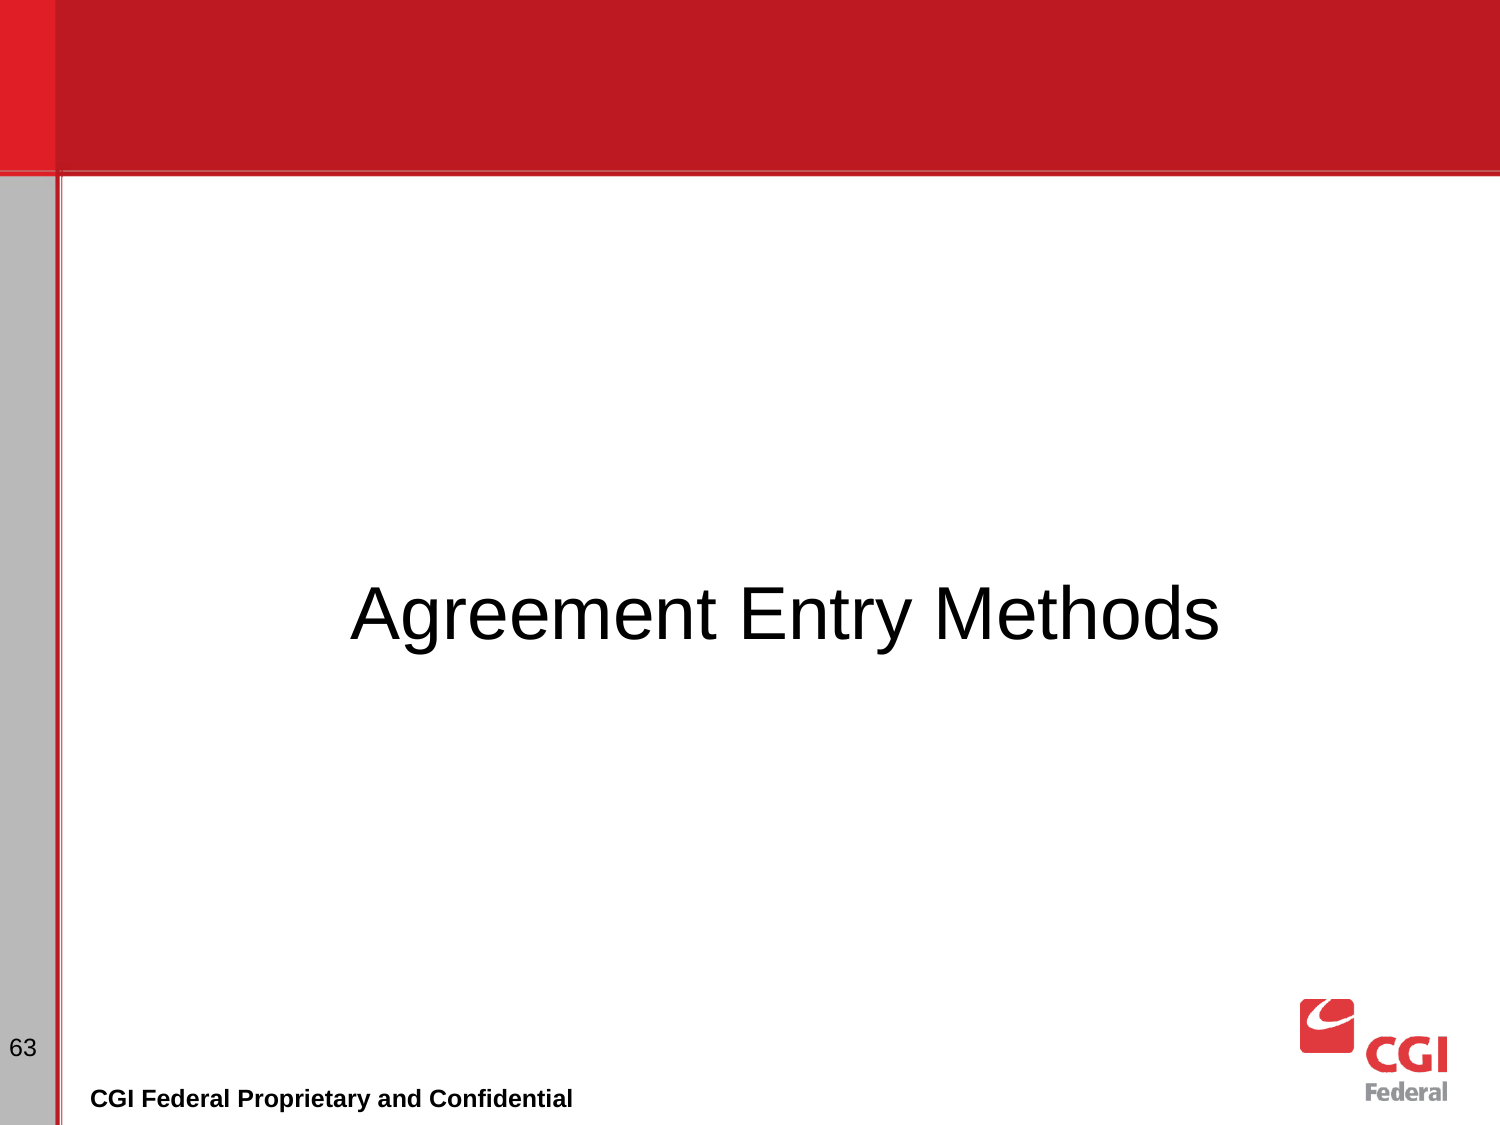

Agreement Entry Methods
63
CGI Federal Proprietary and Confidential